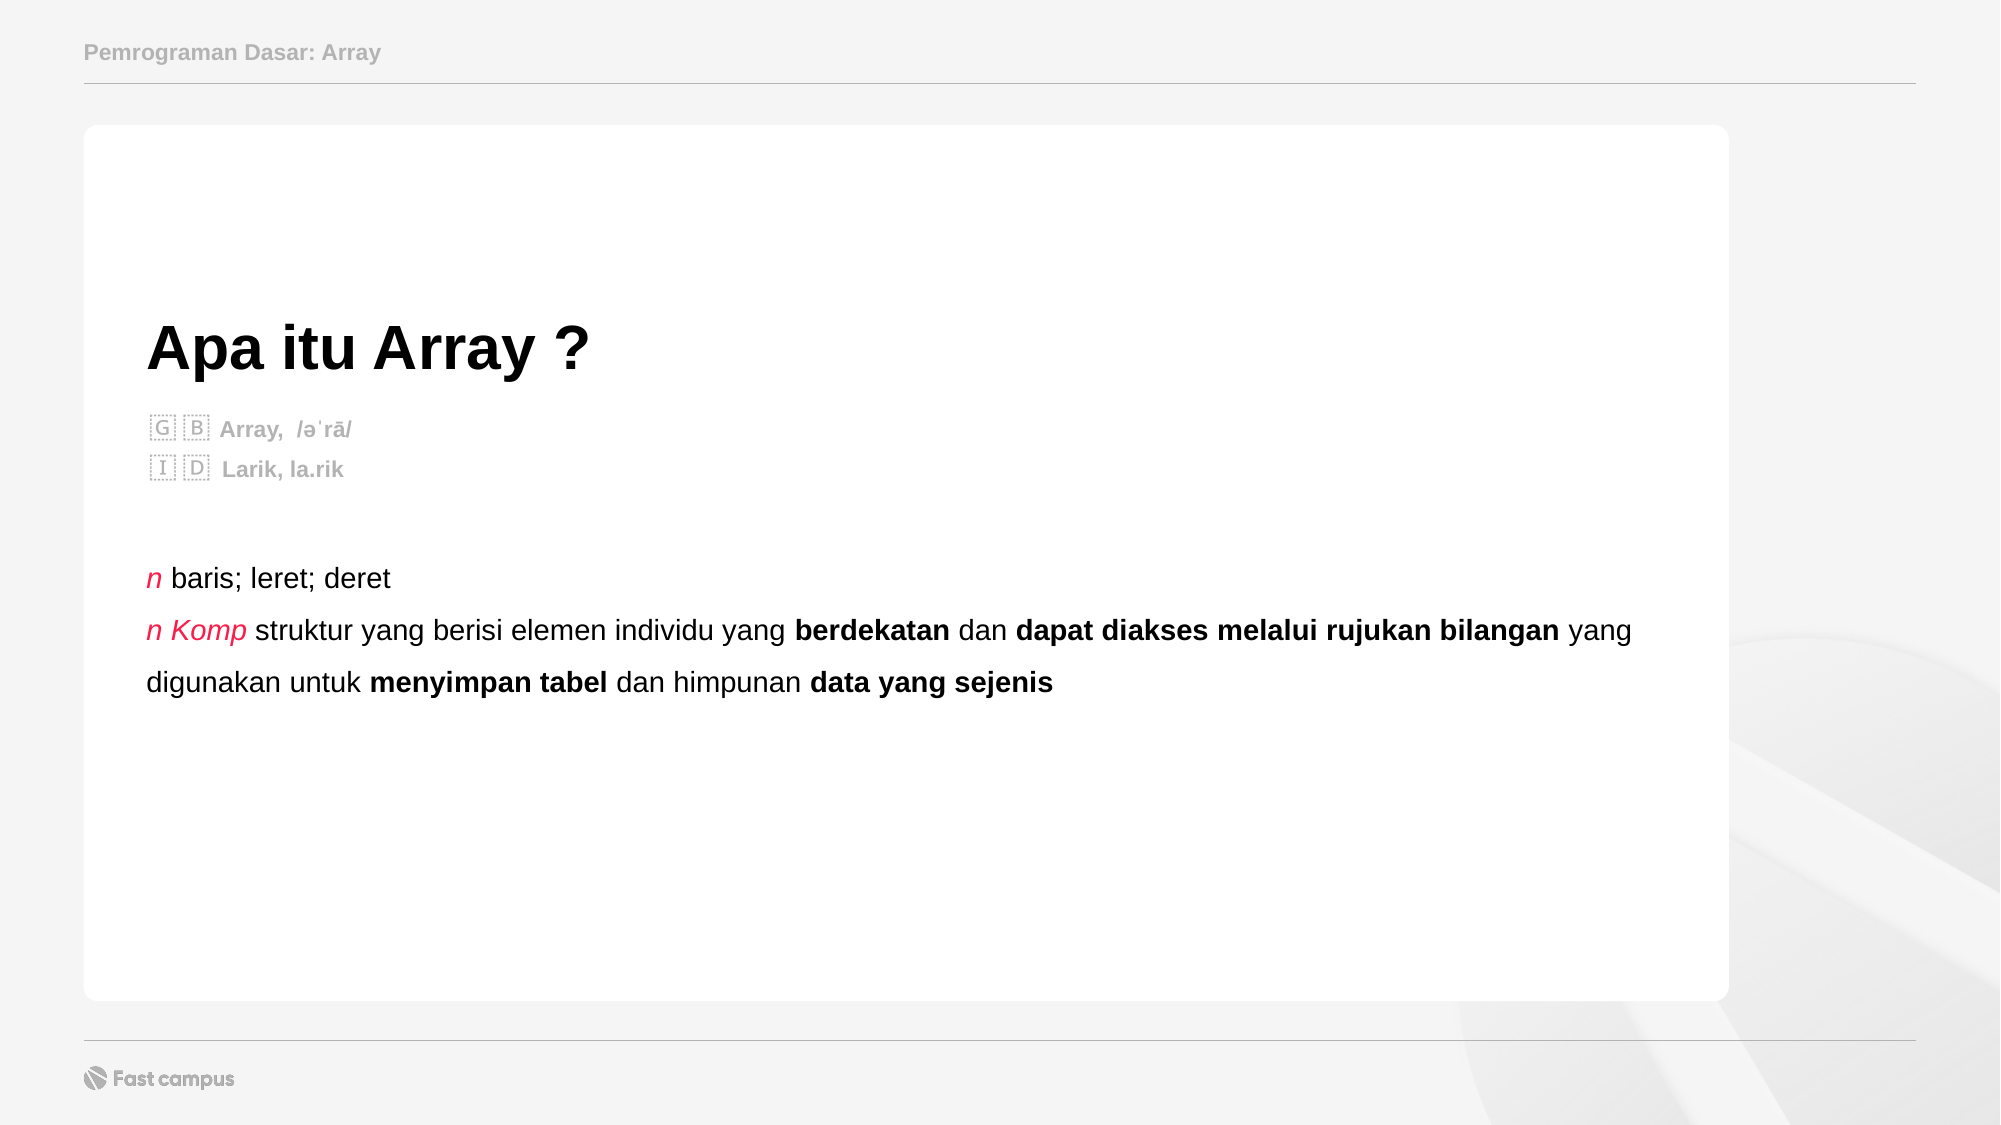

Pemrograman Dasar: Array
Apa itu Array ?
🇬🇧 Array,  /əˈrā/
🇮🇩 Larik, la.rik
n baris; leret; deret
n Komp struktur yang berisi elemen individu yang berdekatan dan dapat diakses melalui rujukan bilangan yang digunakan untuk menyimpan tabel dan himpunan data yang sejenis